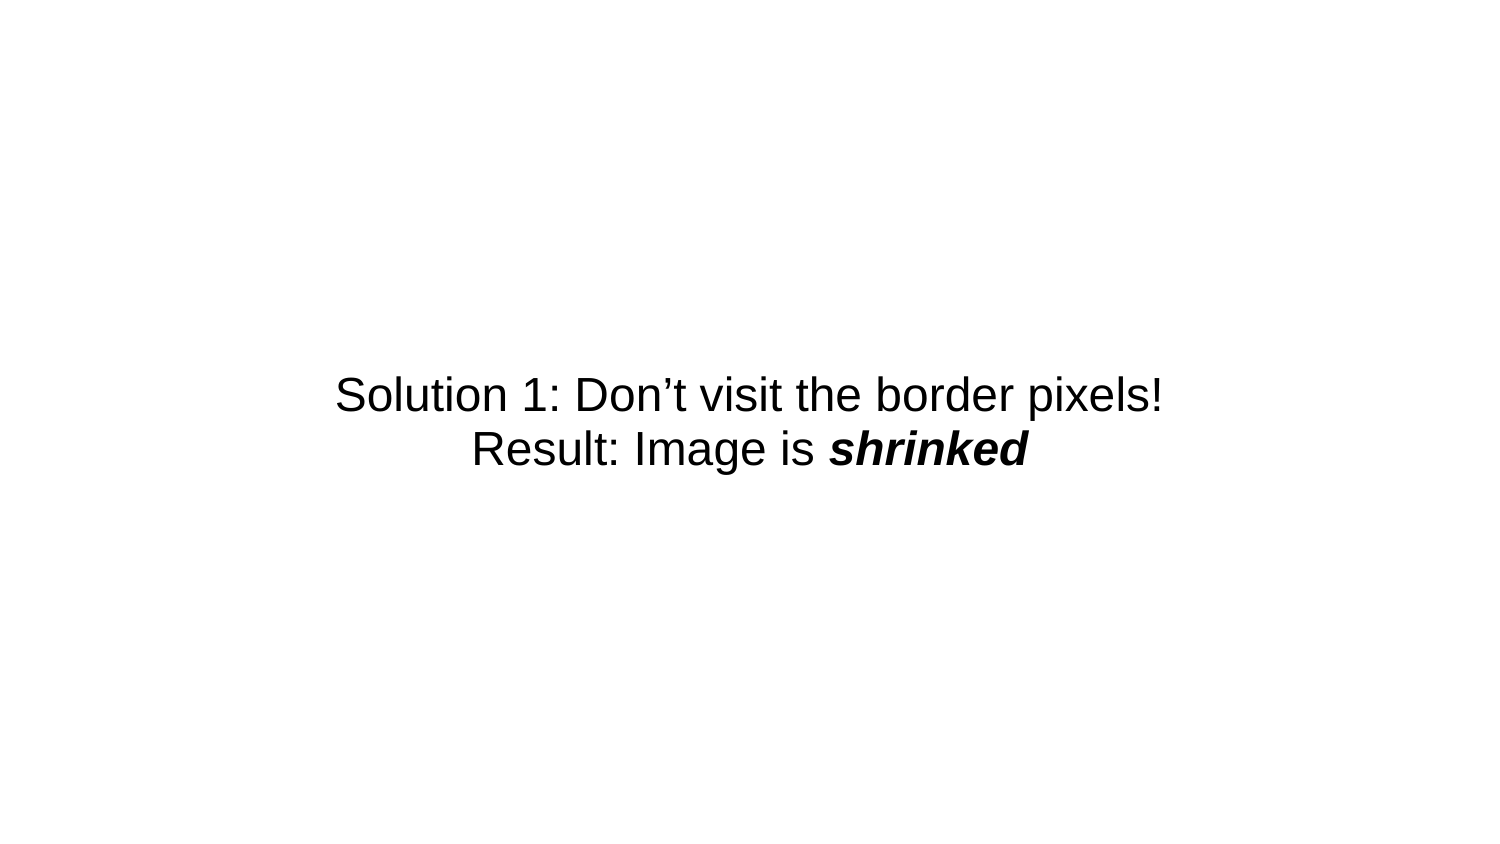

# Solution 1: Don’t visit the border pixels!
Result: Image is shrinked